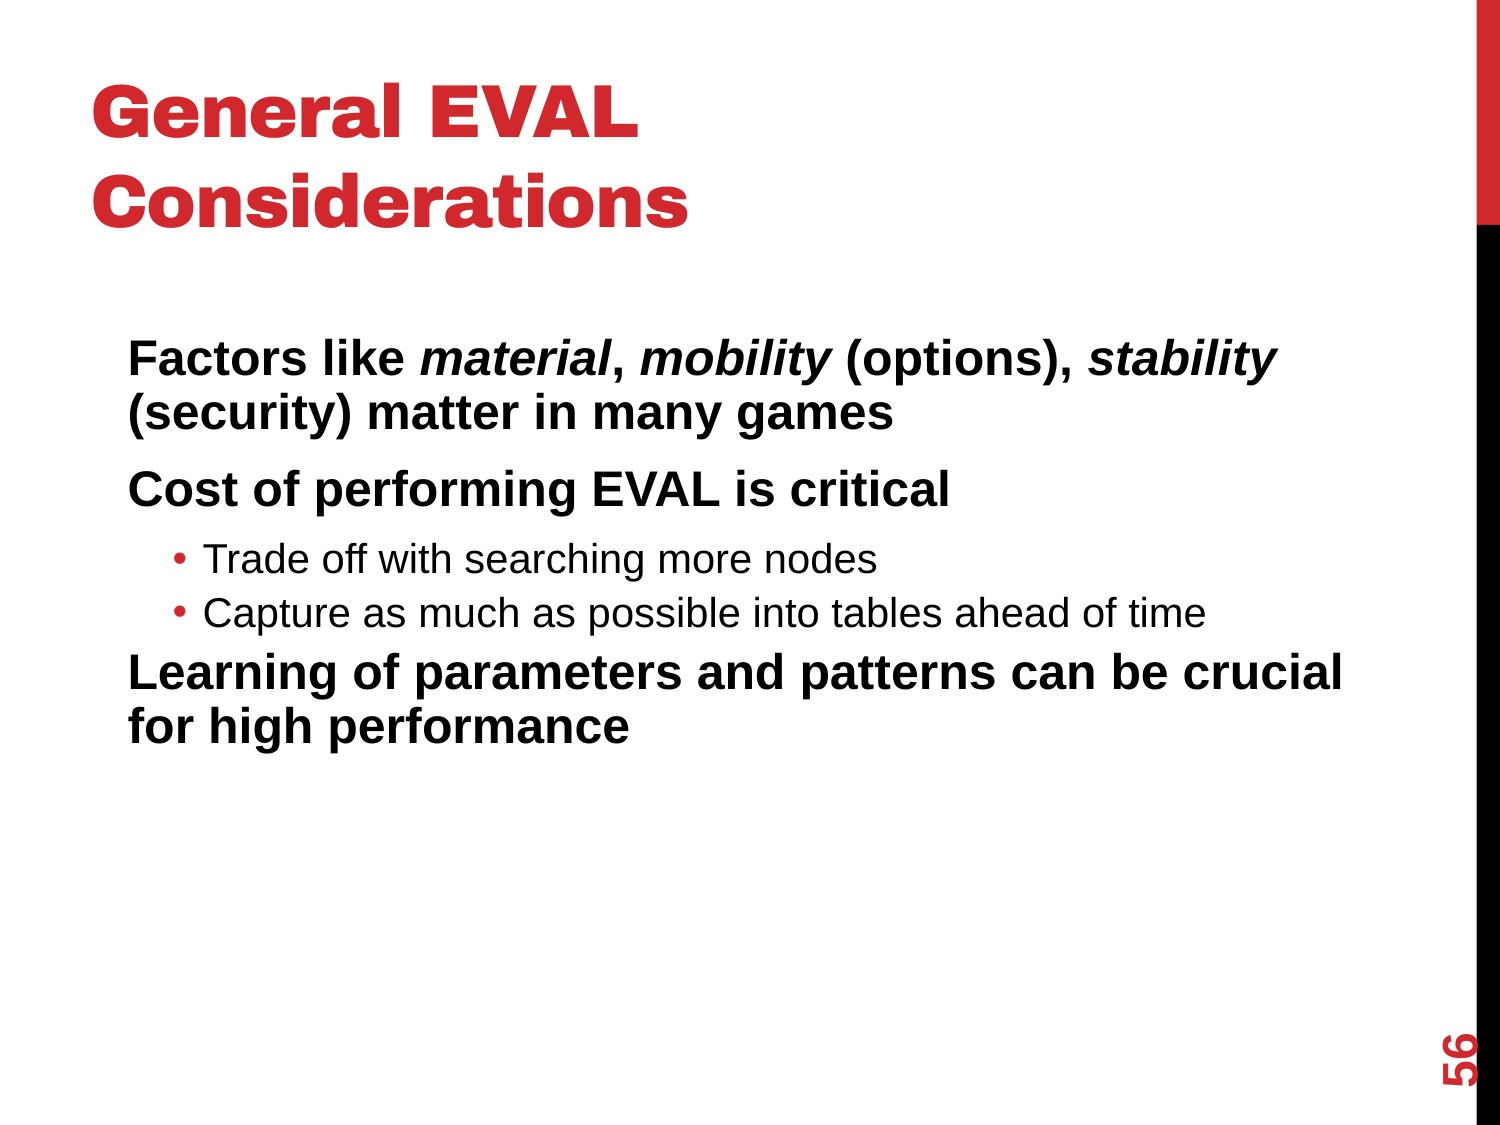

# General EVAL Considerations
Factors like material, mobility (options), stability (security) matter in many games
Cost of performing EVAL is critical
Trade off with searching more nodes
Capture as much as possible into tables ahead of time
Learning of parameters and patterns can be crucial for high performance
56